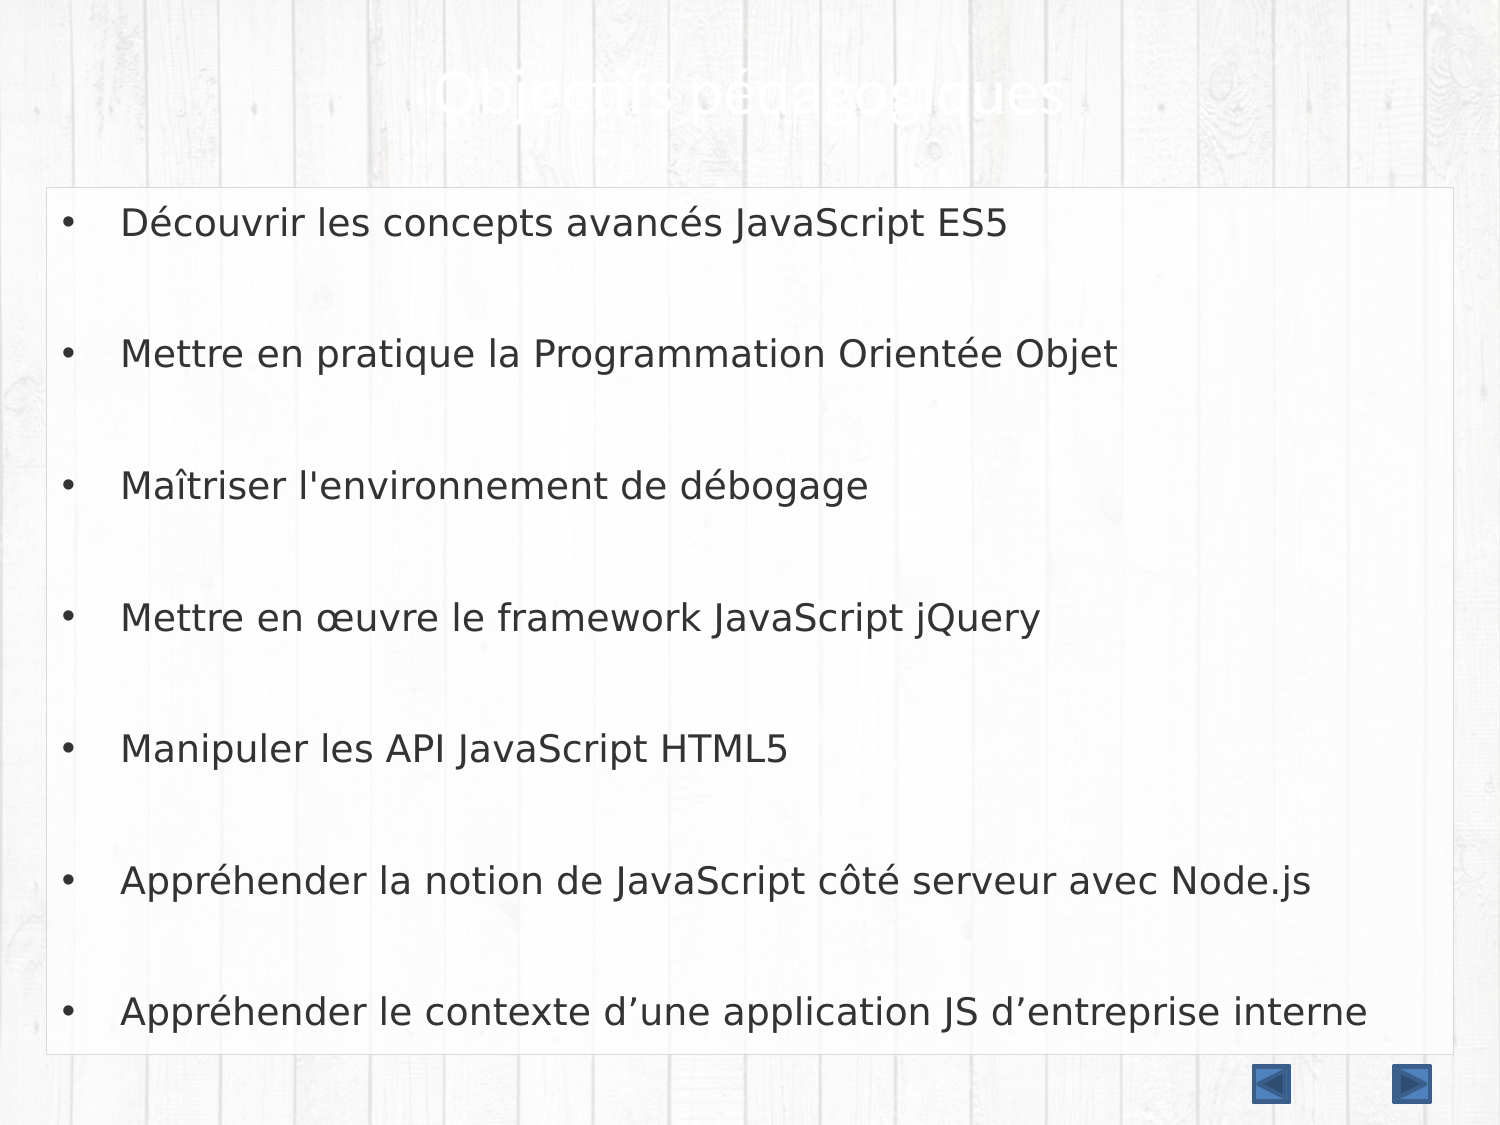

# Objectifs pédagogiques
Découvrir les concepts avancés JavaScript ES5

Mettre en pratique la Programmation Orientée Objet

Maîtriser l'environnement de débogage

Mettre en œuvre le framework JavaScript jQuery

Manipuler les API JavaScript HTML5

Appréhender la notion de JavaScript côté serveur avec Node.js

Appréhender le contexte d’une application JS d’entreprise interne